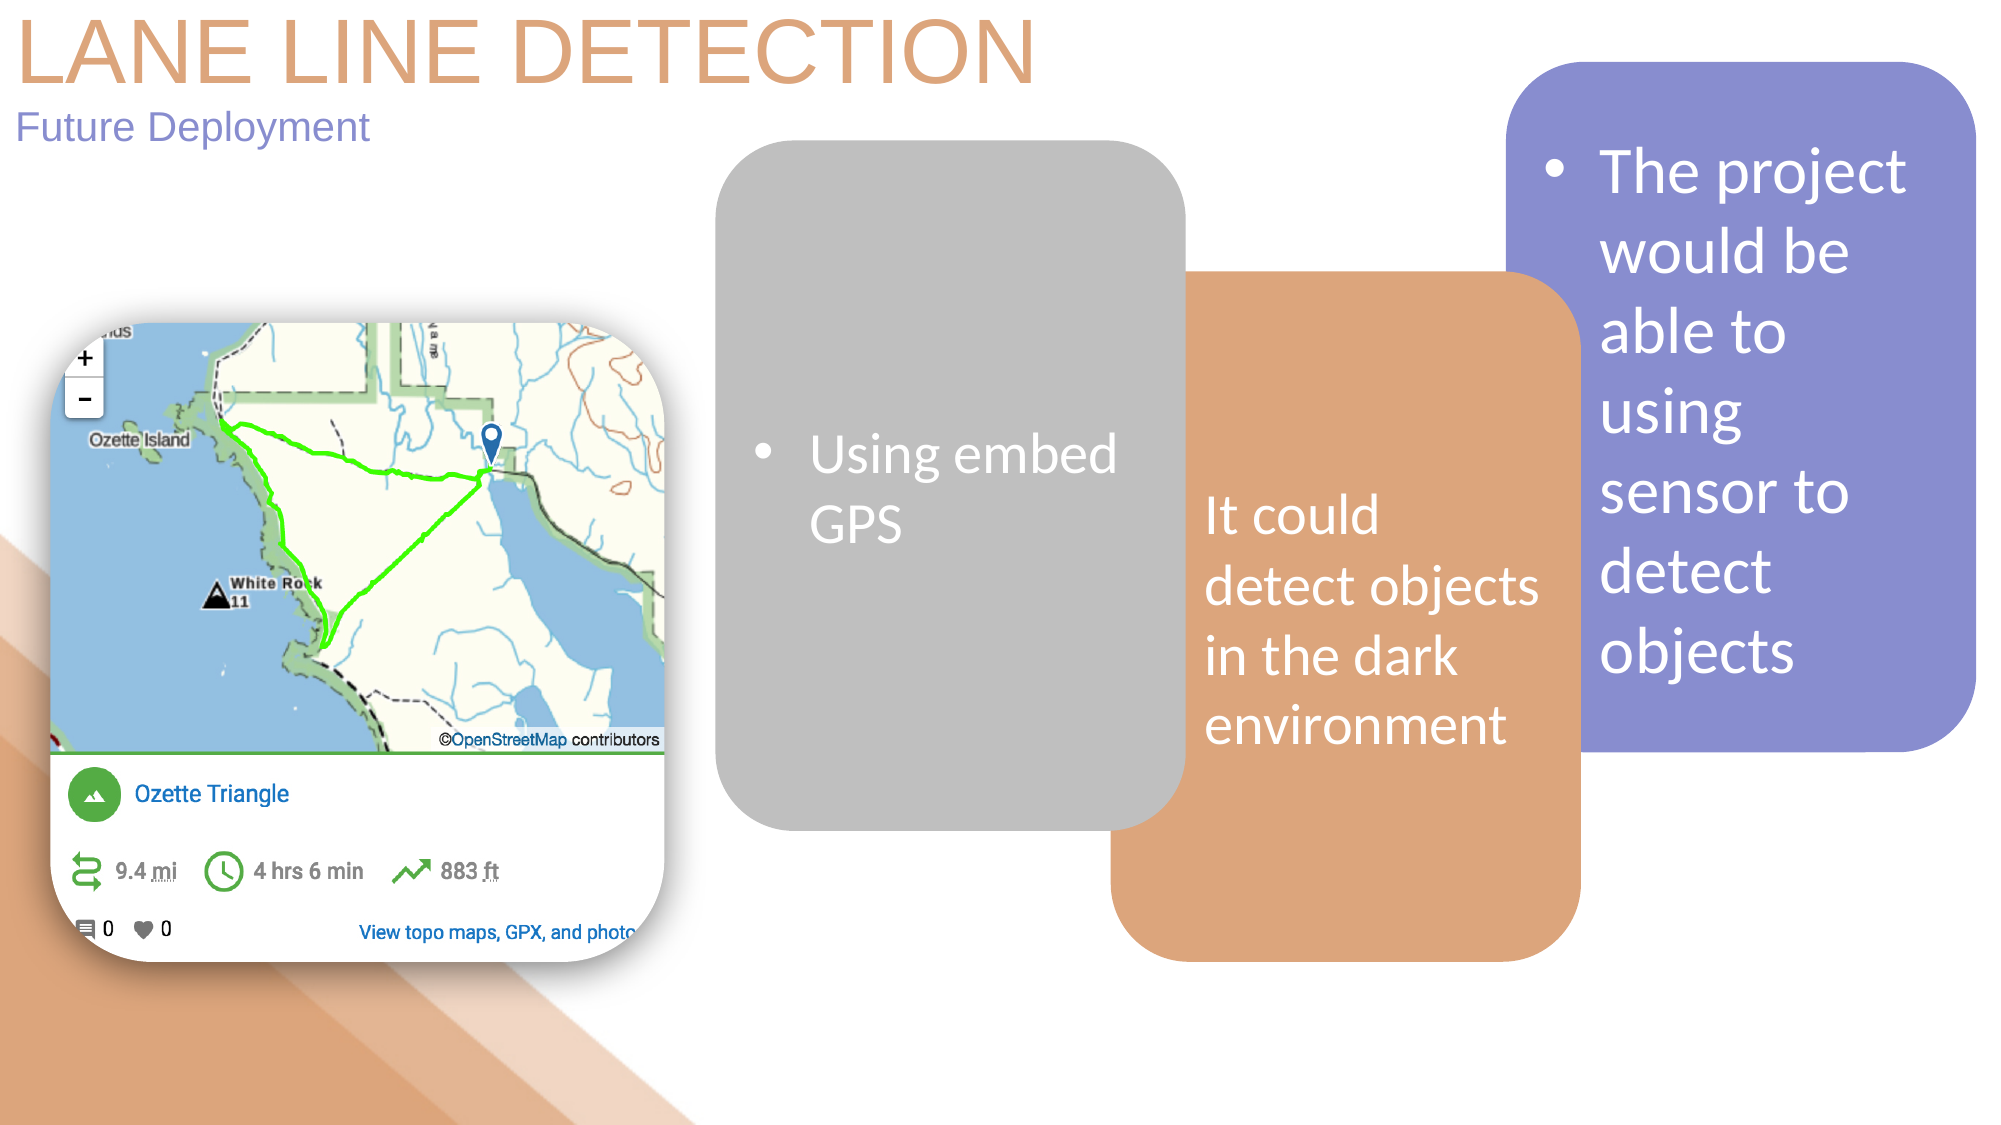

# LANE LINE DETECTION Future Deployment
The project would be able to using  sensor to detect objects
Using embed GPS
It could detect objects in the dark environment